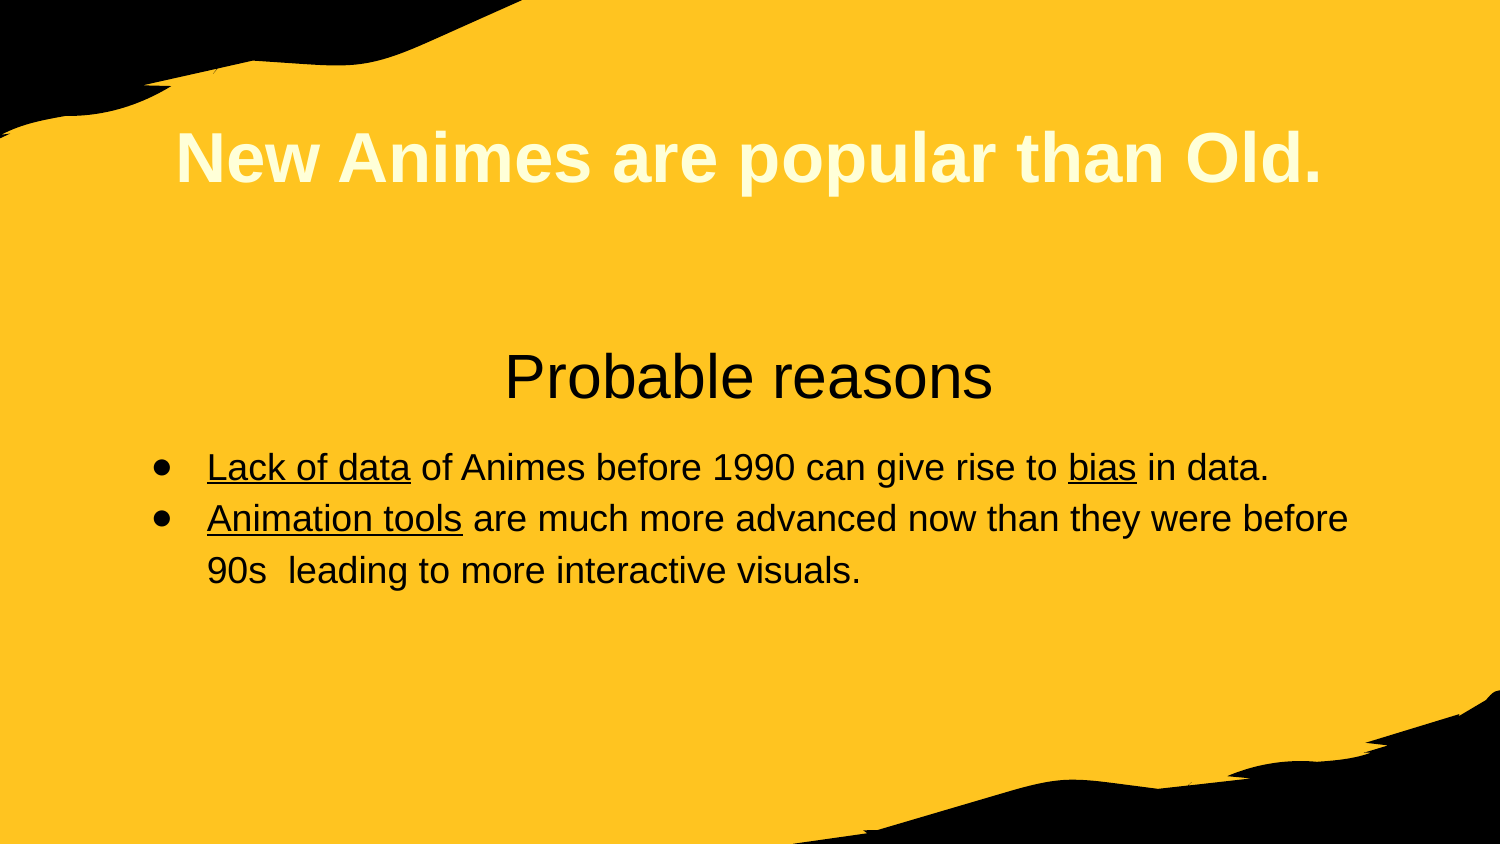

New Animes are popular than Old.
Probable reasons
Lack of data of Animes before 1990 can give rise to bias in data.
Animation tools are much more advanced now than they were before 90s  leading to more interactive visuals.